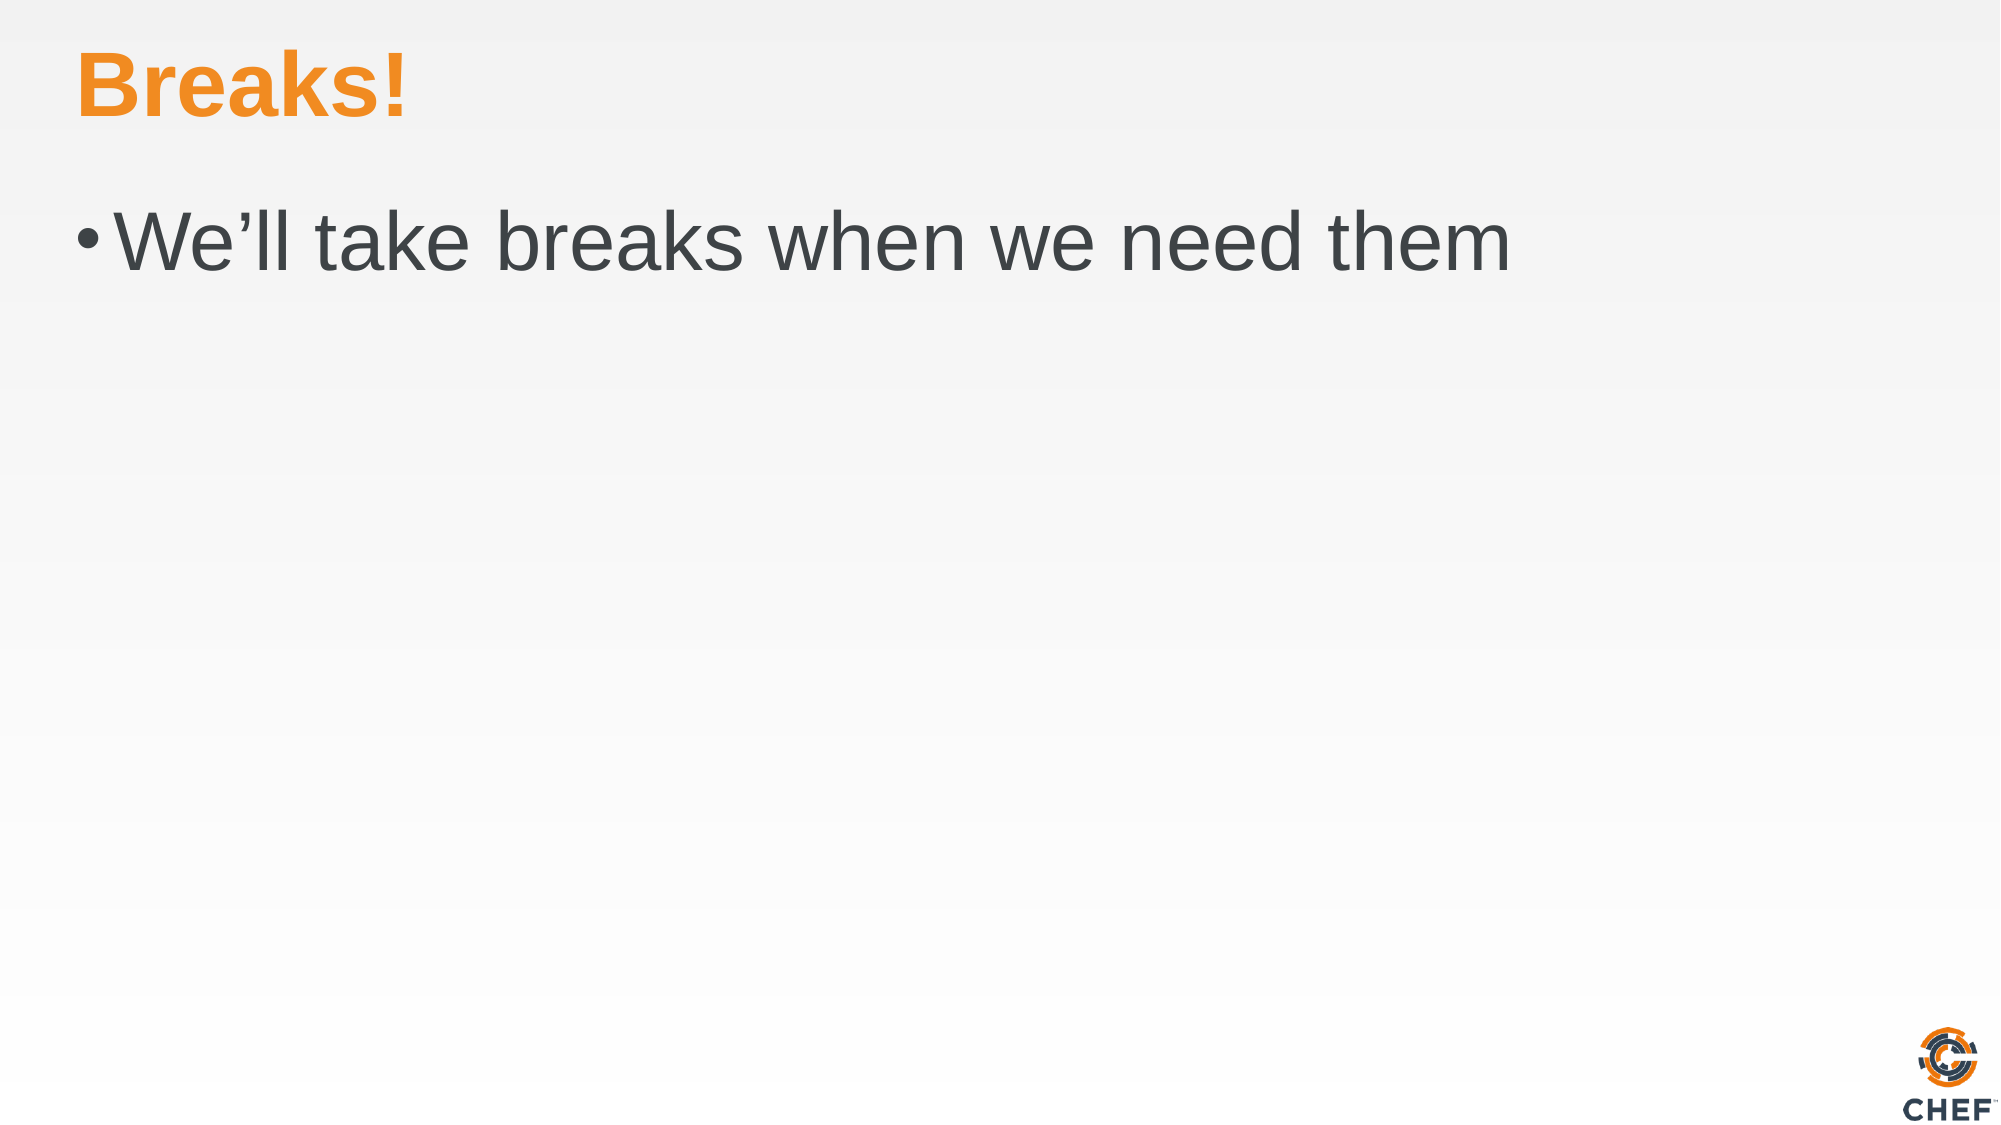

# Breaks!
We’ll take breaks when we need them